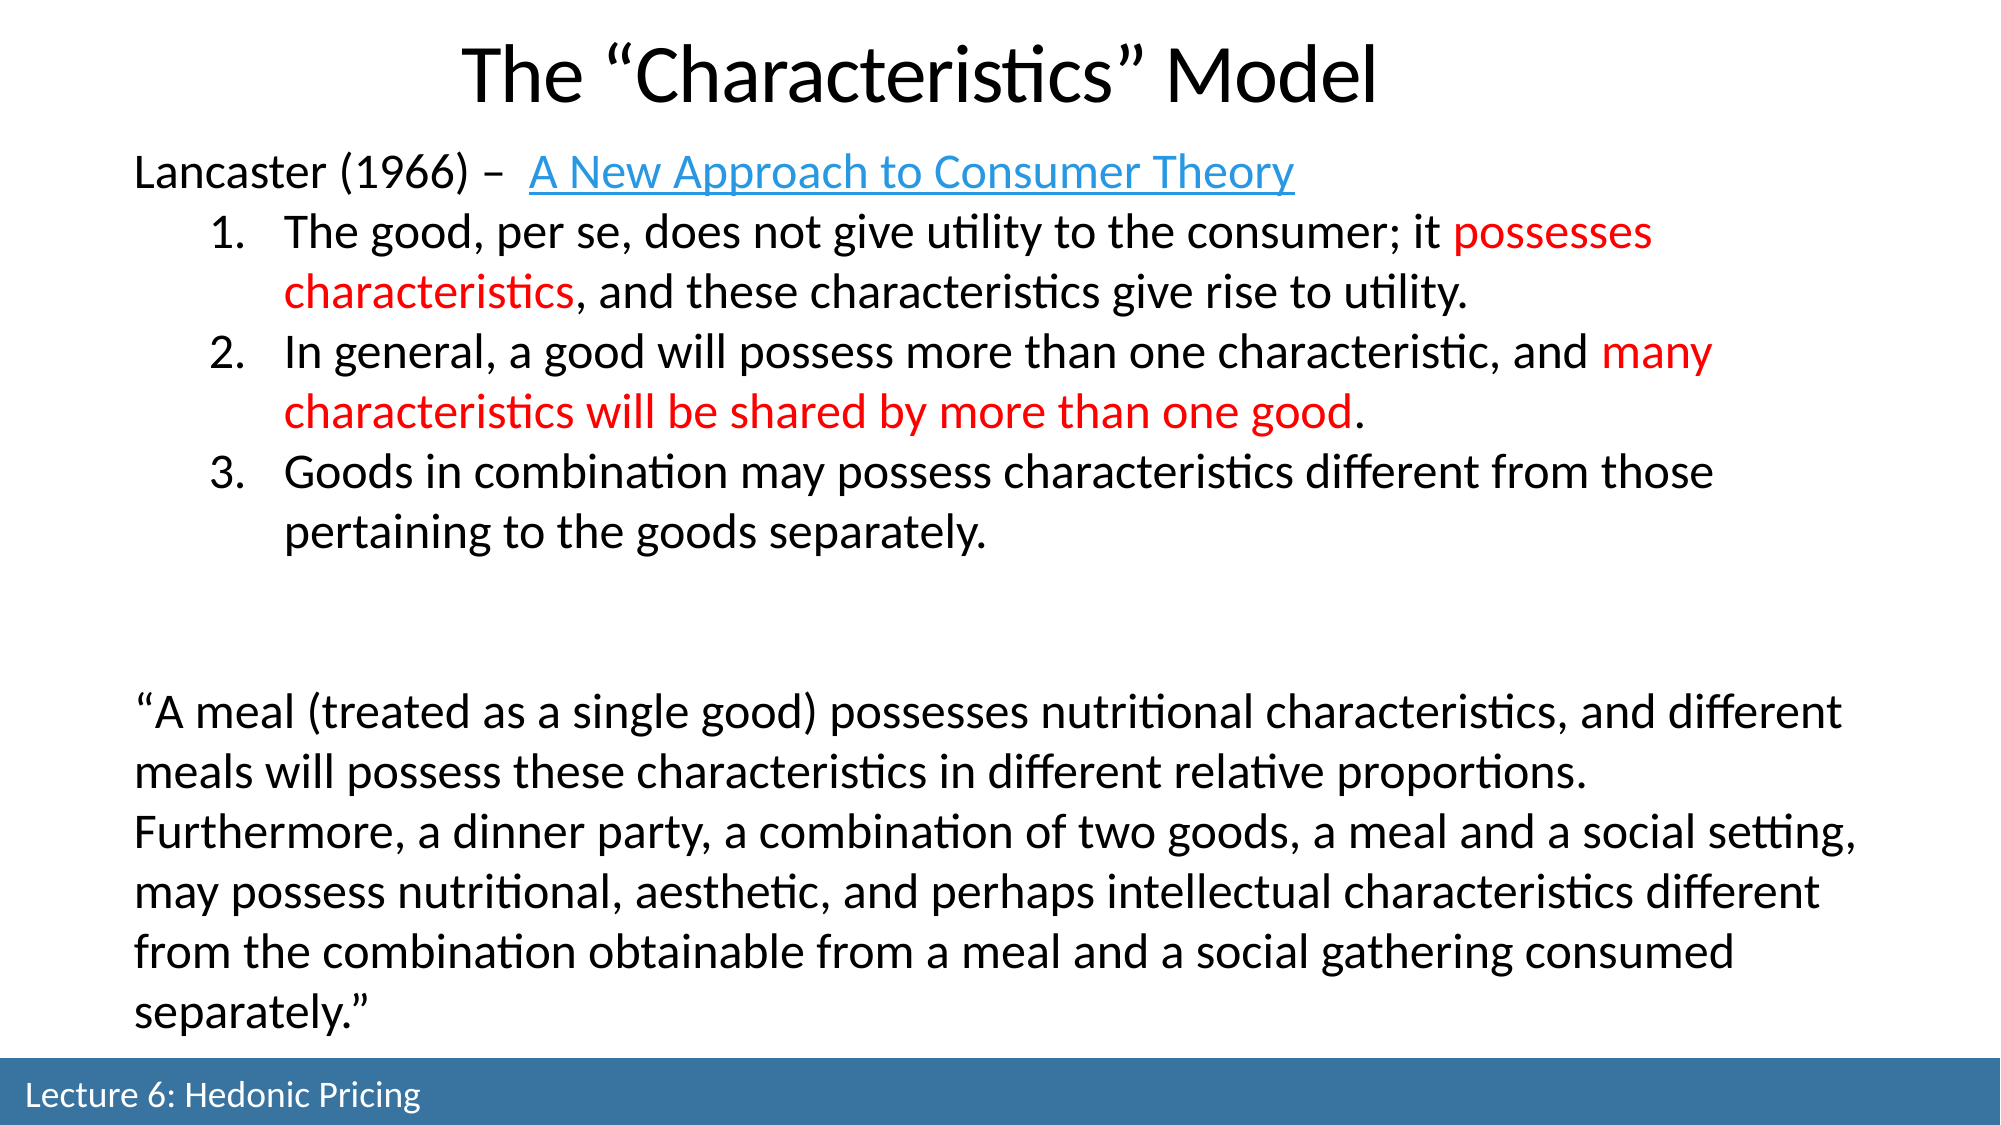

The “Characteristics” Model
Lancaster (1966) –  A New Approach to Consumer Theory
The good, per se, does not give utility to the consumer; it possesses characteristics, and these characteristics give rise to utility.
In general, a good will possess more than one characteristic, and many characteristics will be shared by more than one good.
Goods in combination may possess characteristics different from those pertaining to the goods separately.

“A meal (treated as a single good) possesses nutritional characteristics, and different meals will possess these characteristics in different relative proportions. Furthermore, a dinner party, a combination of two goods, a meal and a social setting, may possess nutritional, aesthetic, and perhaps intellectual characteristics different from the combination obtainable from a meal and a social gathering consumed separately.”